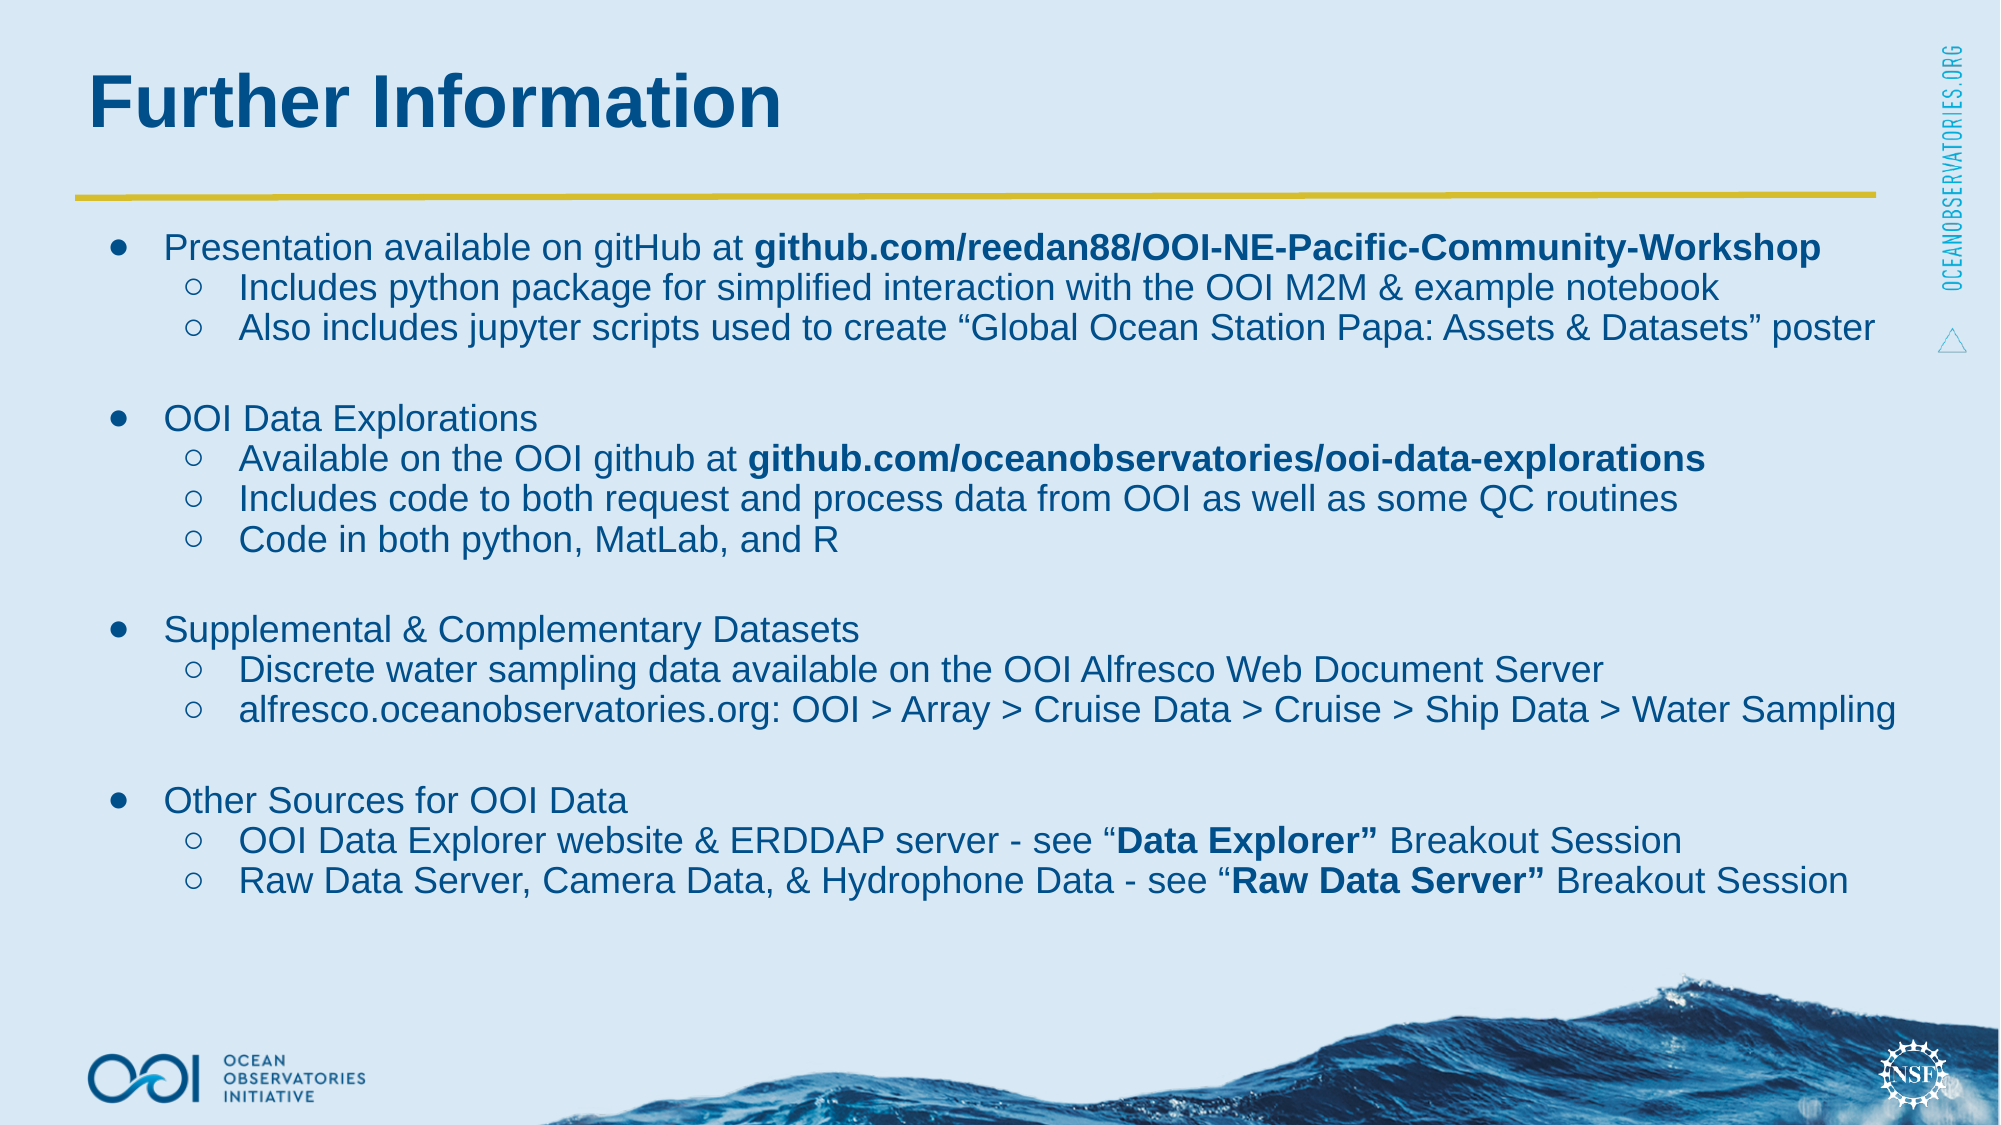

Further Information
Presentation available on gitHub at github.com/reedan88/OOI-NE-Pacific-Community-Workshop
Includes python package for simplified interaction with the OOI M2M & example notebook
Also includes jupyter scripts used to create “Global Ocean Station Papa: Assets & Datasets” poster

OOI Data Explorations
Available on the OOI github at github.com/oceanobservatories/ooi-data-explorations
Includes code to both request and process data from OOI as well as some QC routines
Code in both python, MatLab, and R

Supplemental & Complementary Datasets
Discrete water sampling data available on the OOI Alfresco Web Document Server
alfresco.oceanobservatories.org: OOI > Array > Cruise Data > Cruise > Ship Data > Water Sampling

Other Sources for OOI Data
OOI Data Explorer website & ERDDAP server - see “Data Explorer” Breakout Session
Raw Data Server, Camera Data, & Hydrophone Data - see “Raw Data Server” Breakout Session